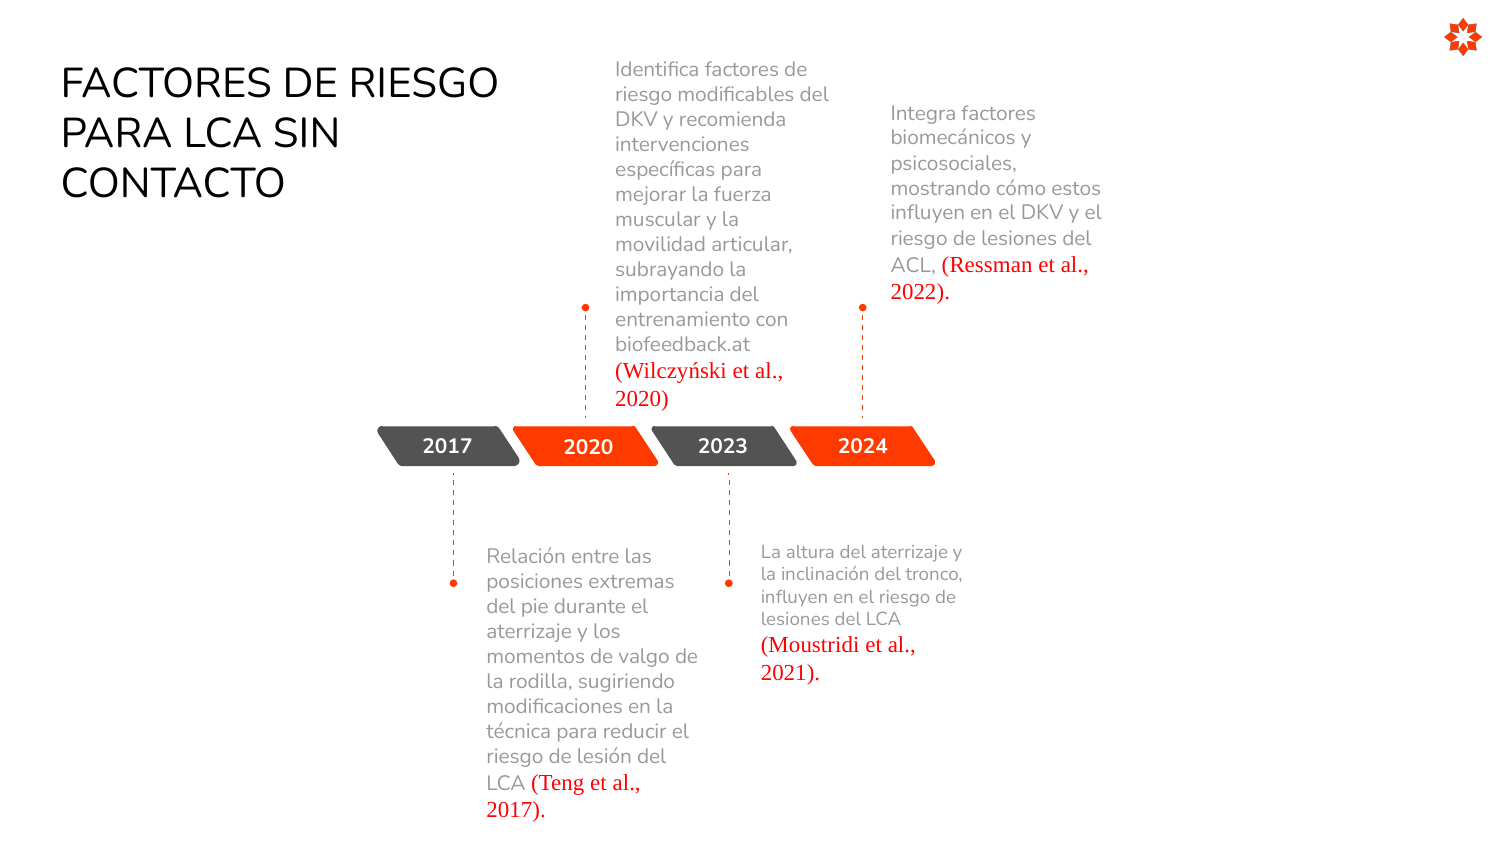

FACTORES DE RIESGO PARA LCA SIN CONTACTO
Identifica factores de riesgo modificables del DKV y recomienda intervenciones específicas para mejorar la fuerza muscular y la movilidad articular, subrayando la importancia del entrenamiento con biofeedback.at (Wilczyński et al., 2020)
Integra factores biomecánicos y psicosociales, mostrando cómo estos influyen en el DKV y el riesgo de lesiones del ACL, (Ressman et al., 2022).

2023
2024
2017
2020

La altura del aterrizaje y la inclinación del tronco, influyen en el riesgo de lesiones del LCA (Moustridi et al., 2021).
Relación entre las posiciones extremas del pie durante el aterrizaje y los momentos de valgo de la rodilla, sugiriendo modificaciones en la técnica para reducir el riesgo de lesión del LCA (Teng et al., 2017).